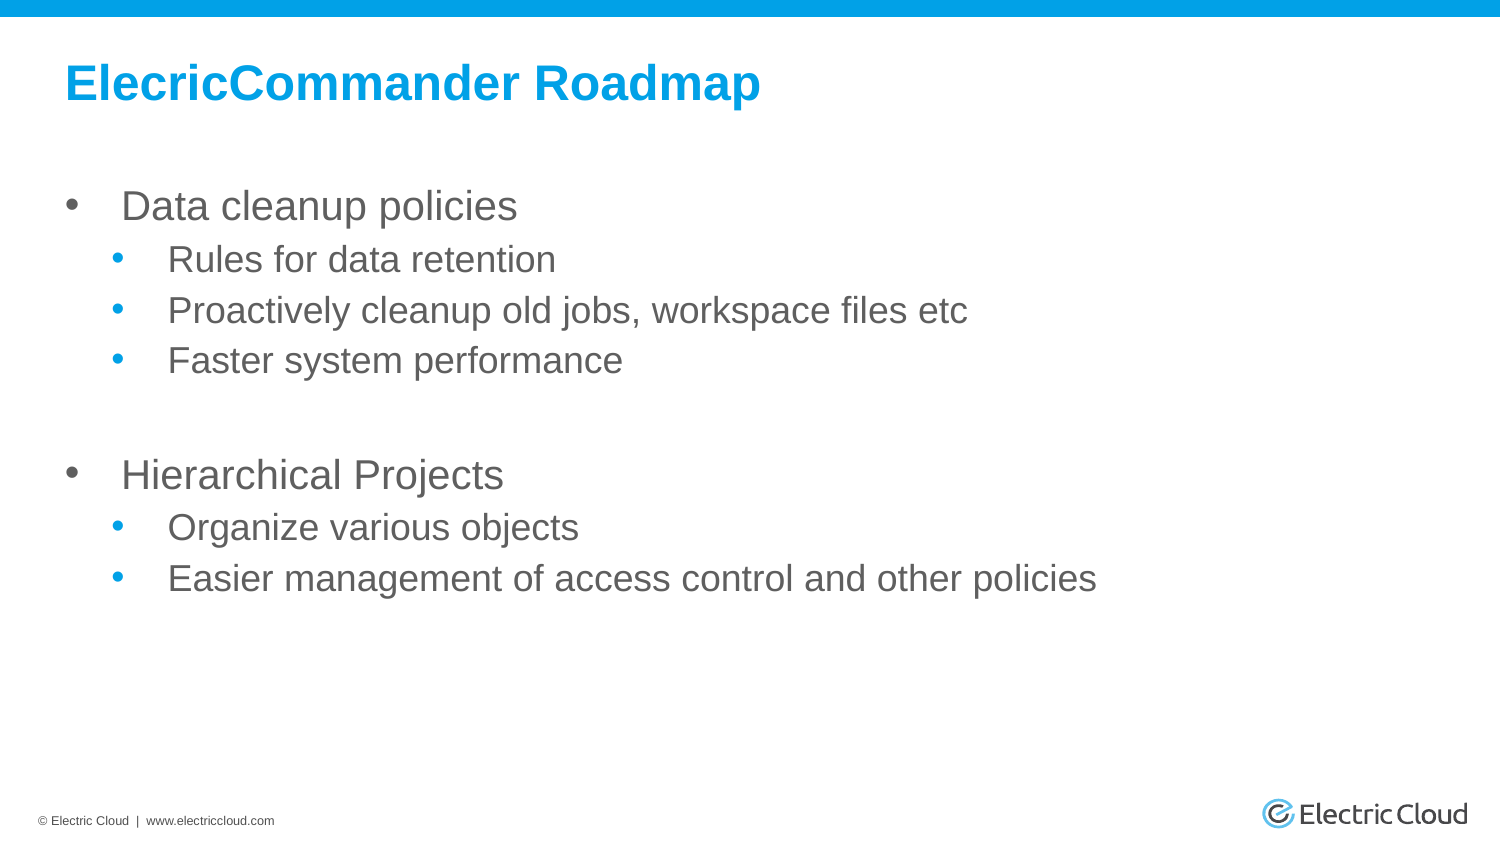

# ElecricCommander Roadmap
Data cleanup policies
Rules for data retention
Proactively cleanup old jobs, workspace files etc
Faster system performance

Hierarchical Projects
Organize various objects
Easier management of access control and other policies